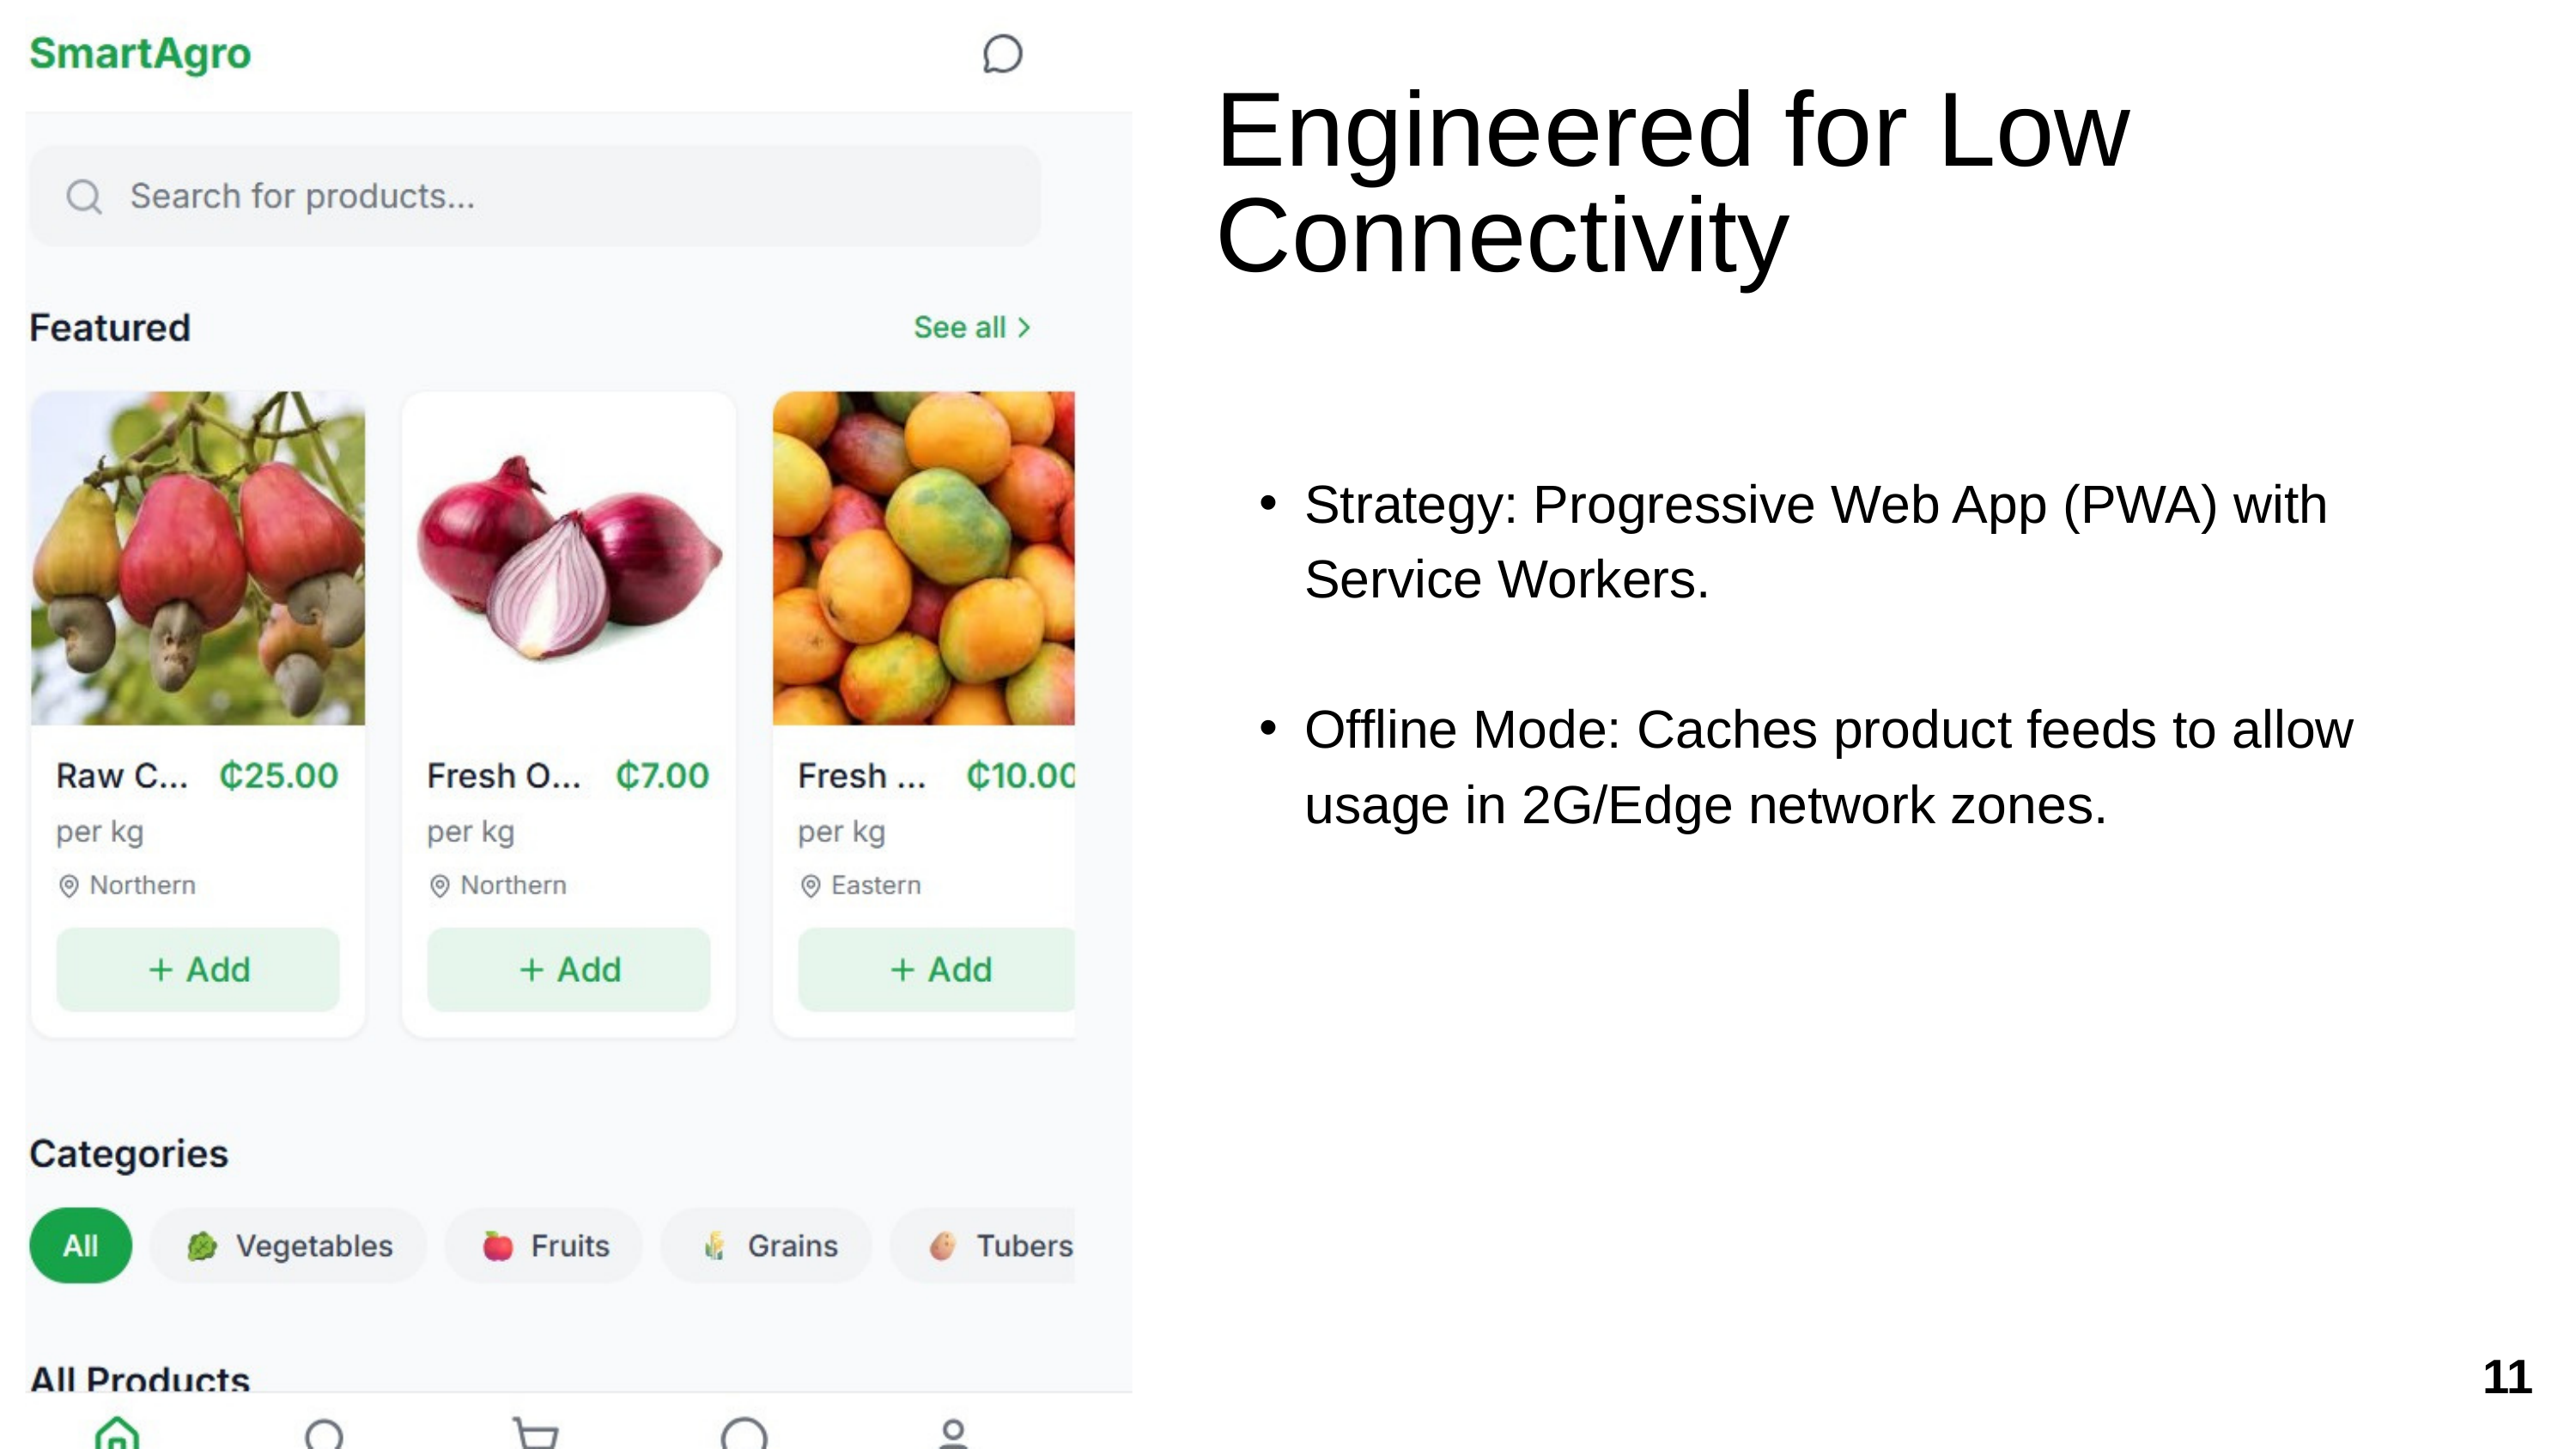

Engineered for Low Connectivity

Strategy: Progressive Web App (PWA) with Service Workers.

Offline Mode: Caches product feeds to allow usage in 2G/Edge network zones.

11